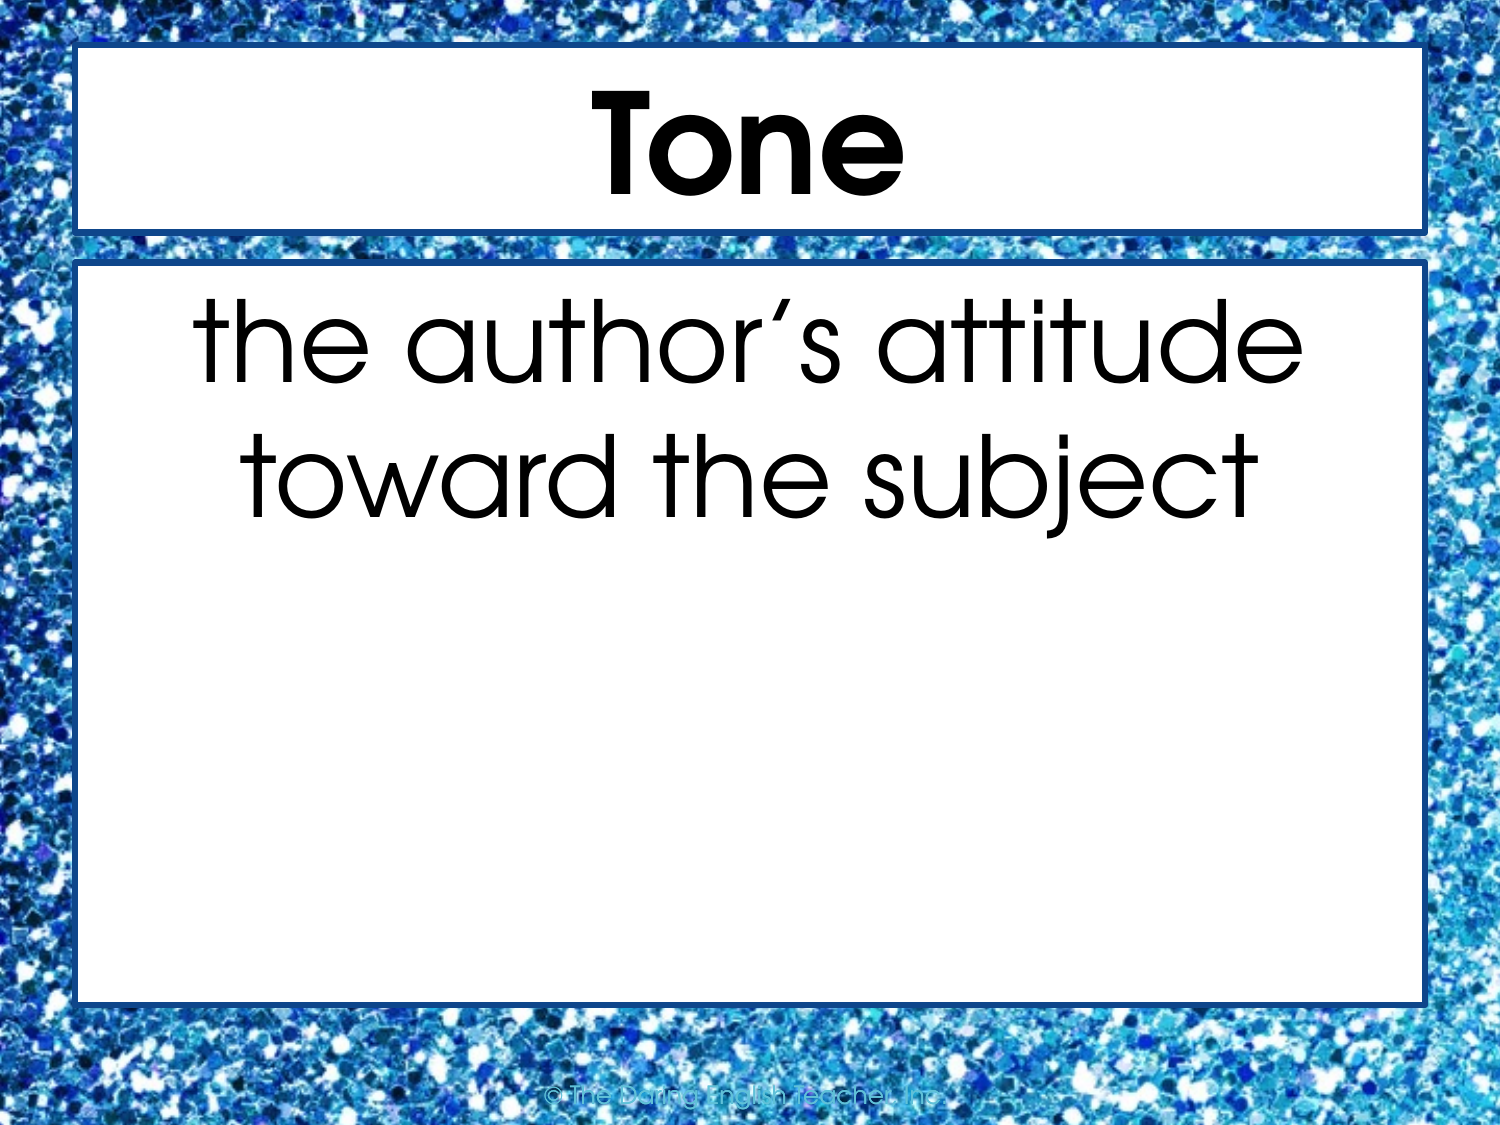

# Tone
the author’s attitude toward the subject